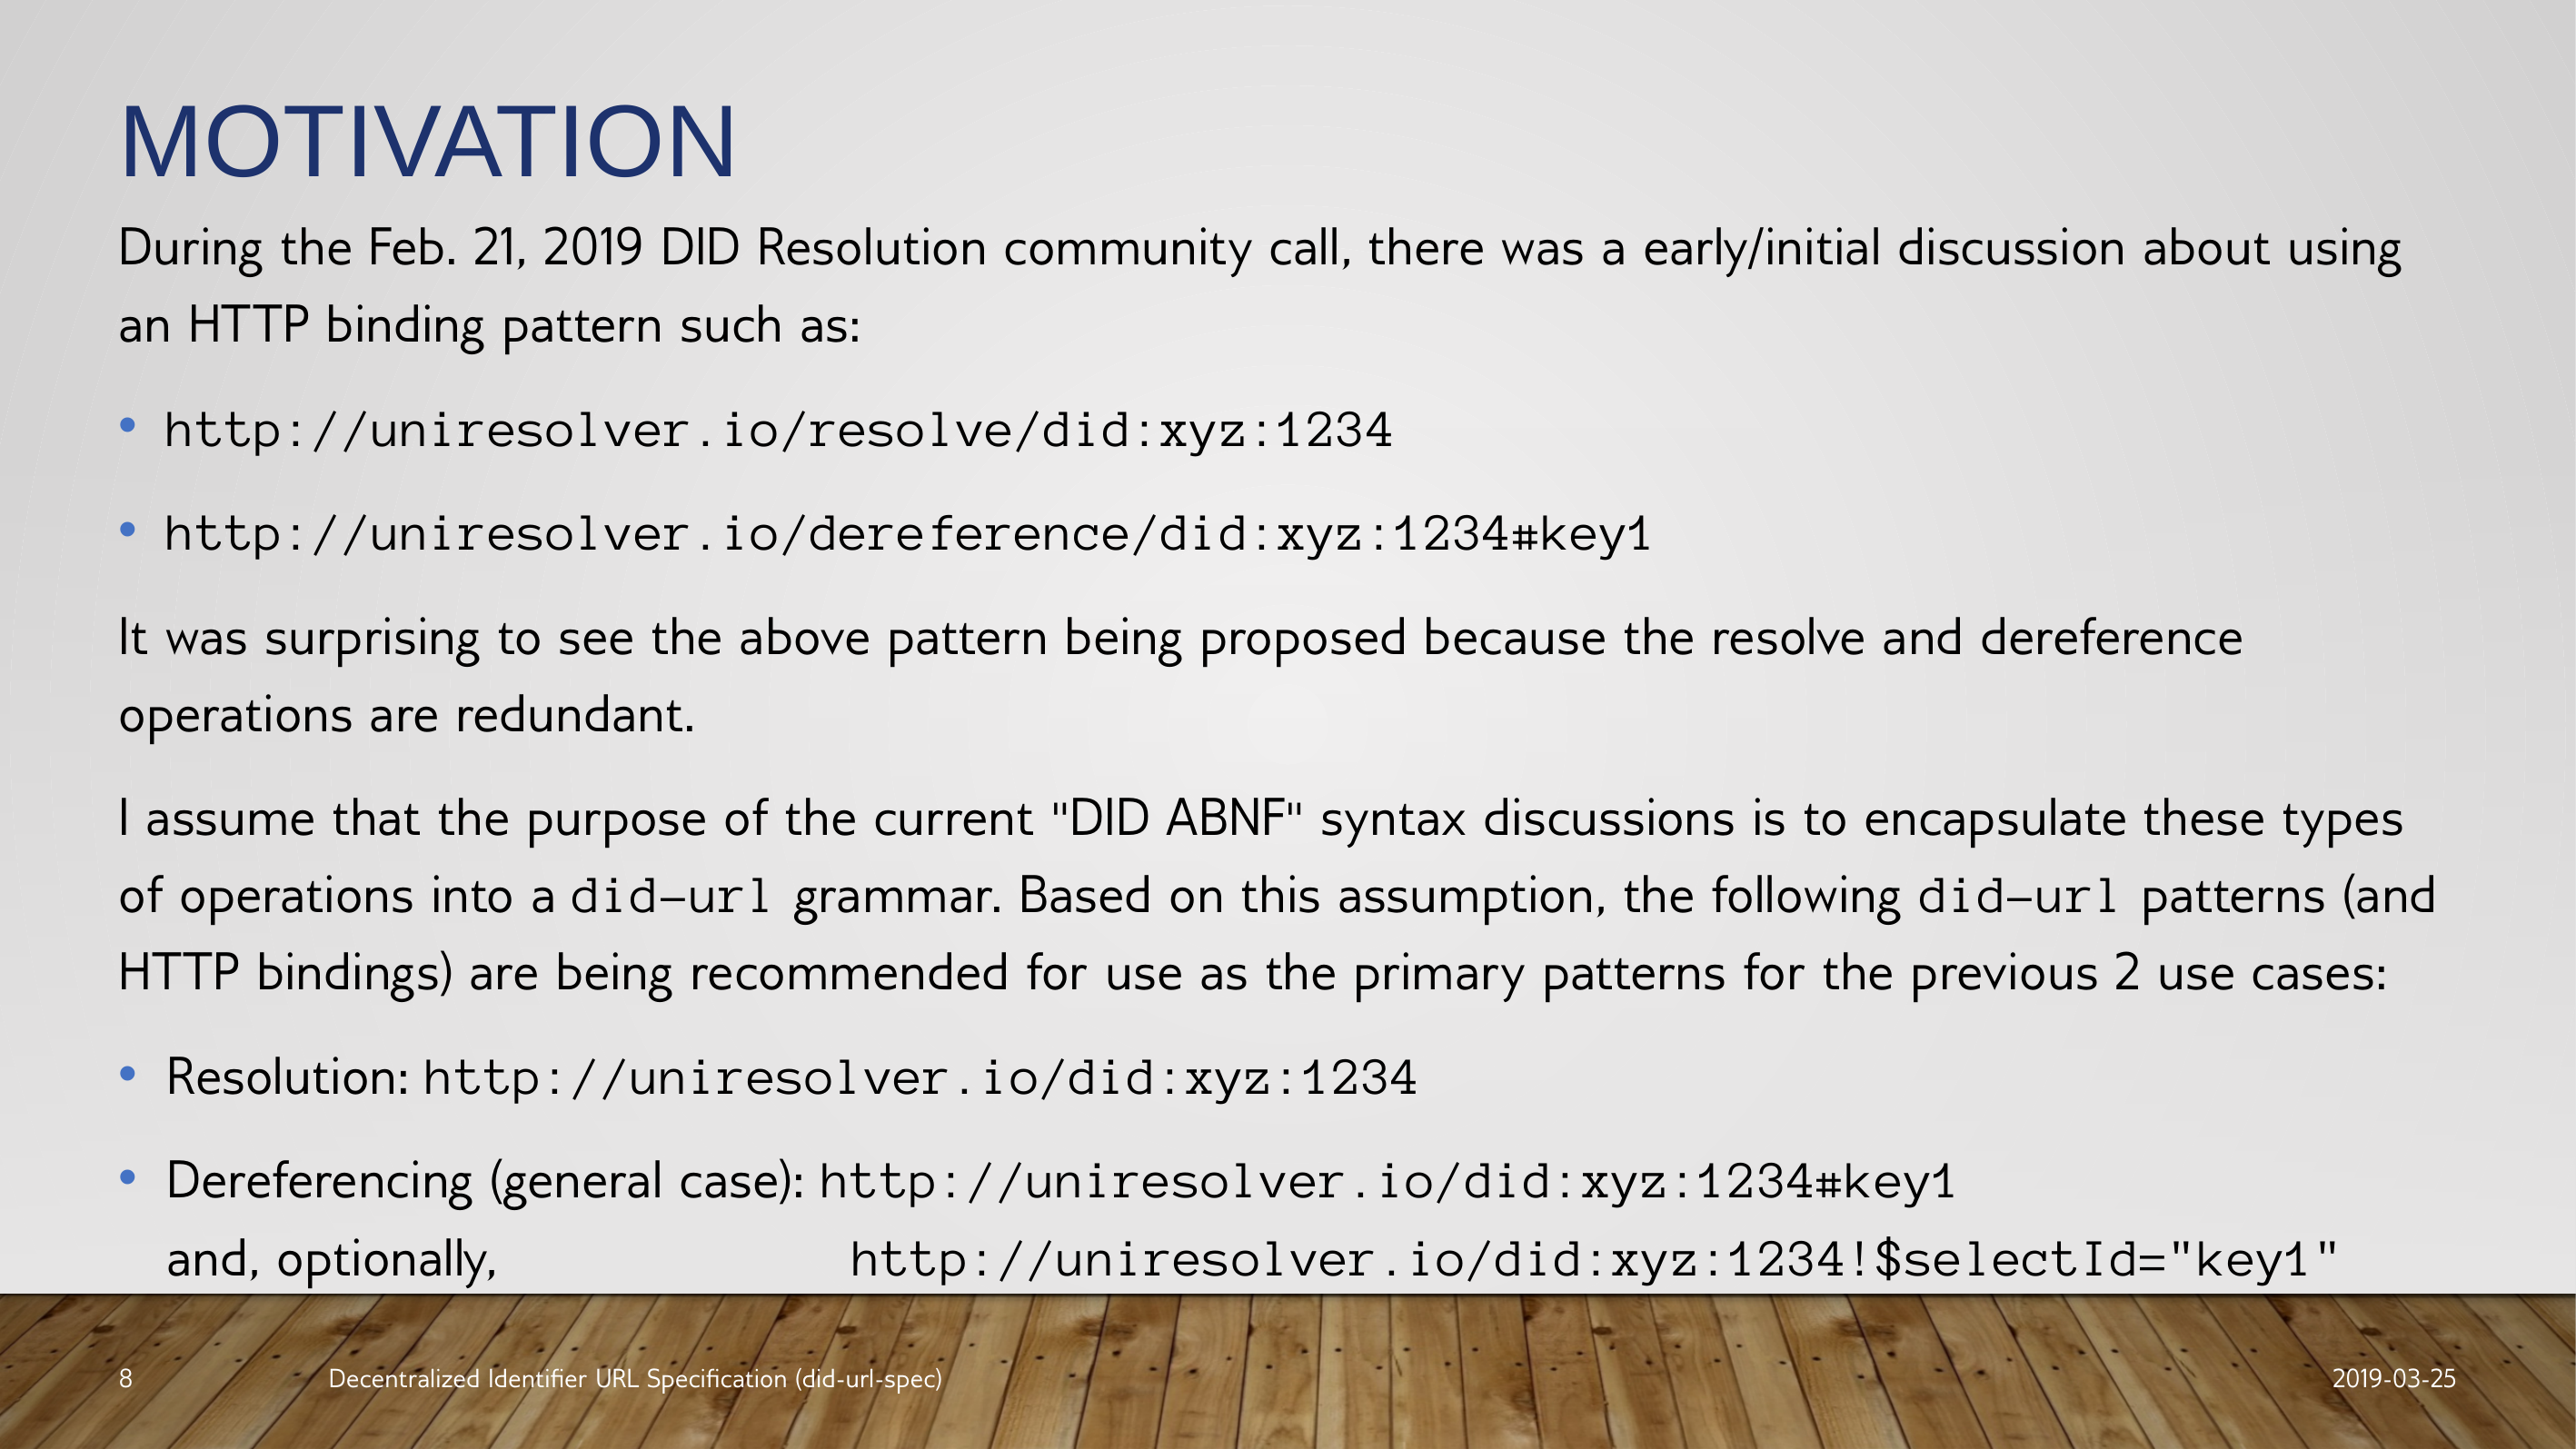

# Motivation
During the Feb. 21, 2019 DID Resolution community call, there was a early/initial discussion about using an HTTP binding pattern such as:
http://uniresolver.io/resolve/did:xyz:1234
http://uniresolver.io/dereference/did:xyz:1234#key1
It was surprising to see the above pattern being proposed because the resolve and dereference operations are redundant.
I assume that the purpose of the current "DID ABNF" syntax discussions is to encapsulate these types of operations into a did-url grammar. Based on this assumption, the following did-url patterns (and HTTP bindings) are being recommended for use as the primary patterns for the previous 2 use cases:
Resolution: http://uniresolver.io/did:xyz:1234
Dereferencing (general case): http://uniresolver.io/did:xyz:1234#key1
and, optionally,                      http://uniresolver.io/did:xyz:1234!$selectId="key1"
8
2019-03-25
Decentralized Identifier URL Specification (did-url-spec)